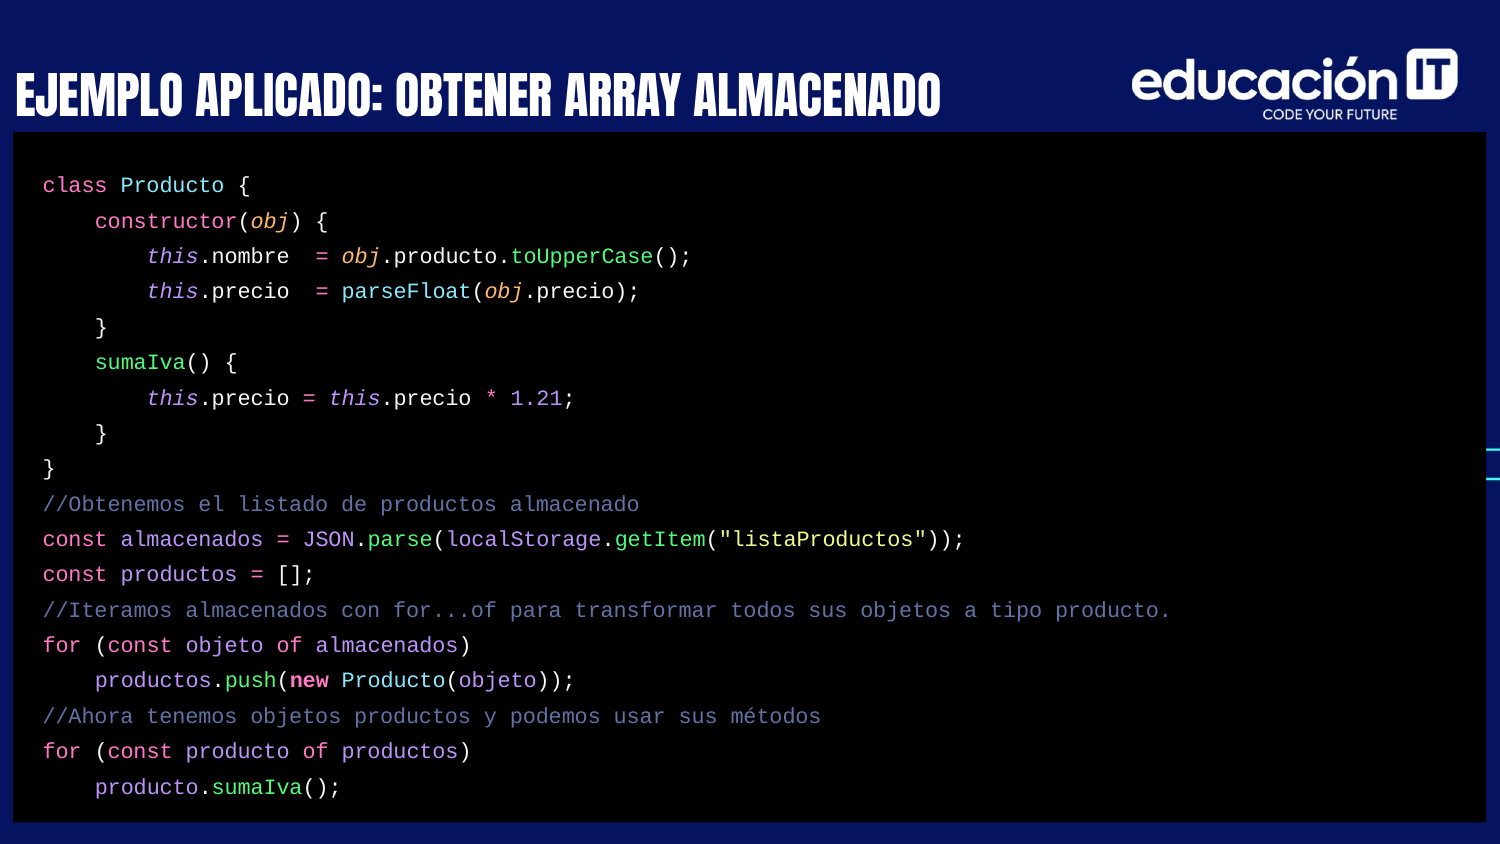

EJEMPLO APLICADO: OBTENER ARRAY ALMACENADO
class Producto {
    constructor(obj) {
        this.nombre  = obj.producto.toUpperCase();
        this.precio  = parseFloat(obj.precio);
    }
    sumaIva() {
        this.precio = this.precio * 1.21;
    }
}
//Obtenemos el listado de productos almacenado
const almacenados = JSON.parse(localStorage.getItem("listaProductos"));
const productos = [];
//Iteramos almacenados con for...of para transformar todos sus objetos a tipo producto.
for (const objeto of almacenados)
    productos.push(new Producto(objeto));
//Ahora tenemos objetos productos y podemos usar sus métodos
for (const producto of productos)
    producto.sumaIva();